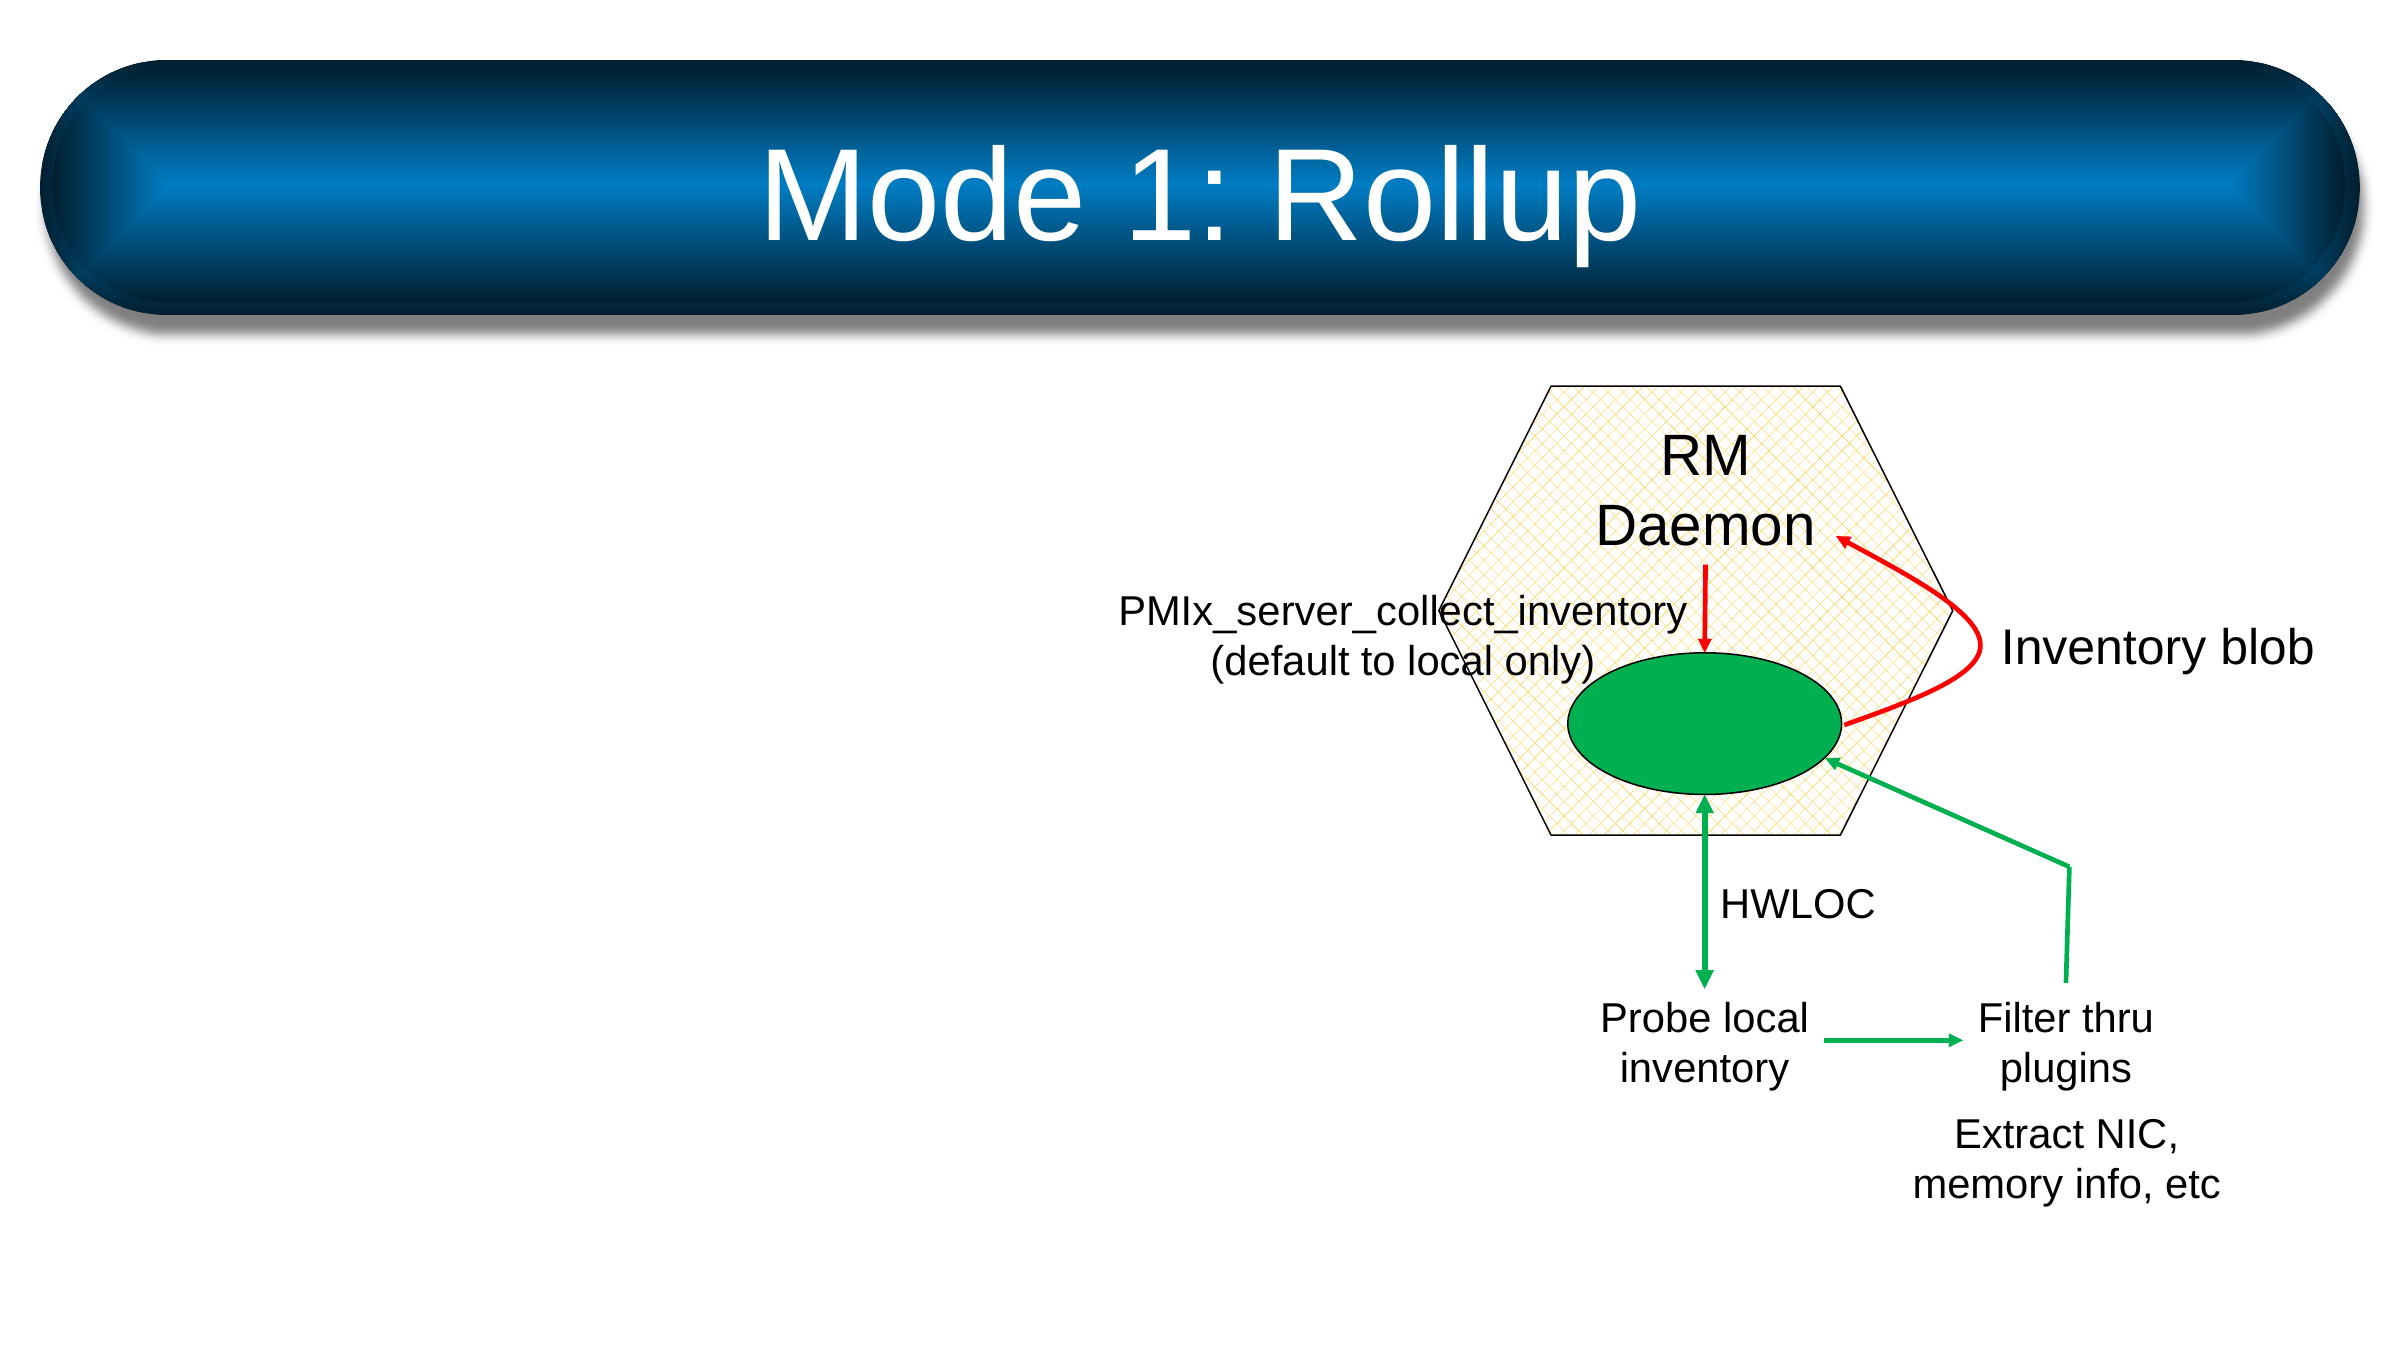

# Mode 1: Rollup

RM
Daemon

PMIx_server_collect_inventory
(default to local only)
Inventory blob

HWLOC
Probe local
inventory
Filter thru
plugins
Extract NIC,
memory info, etc